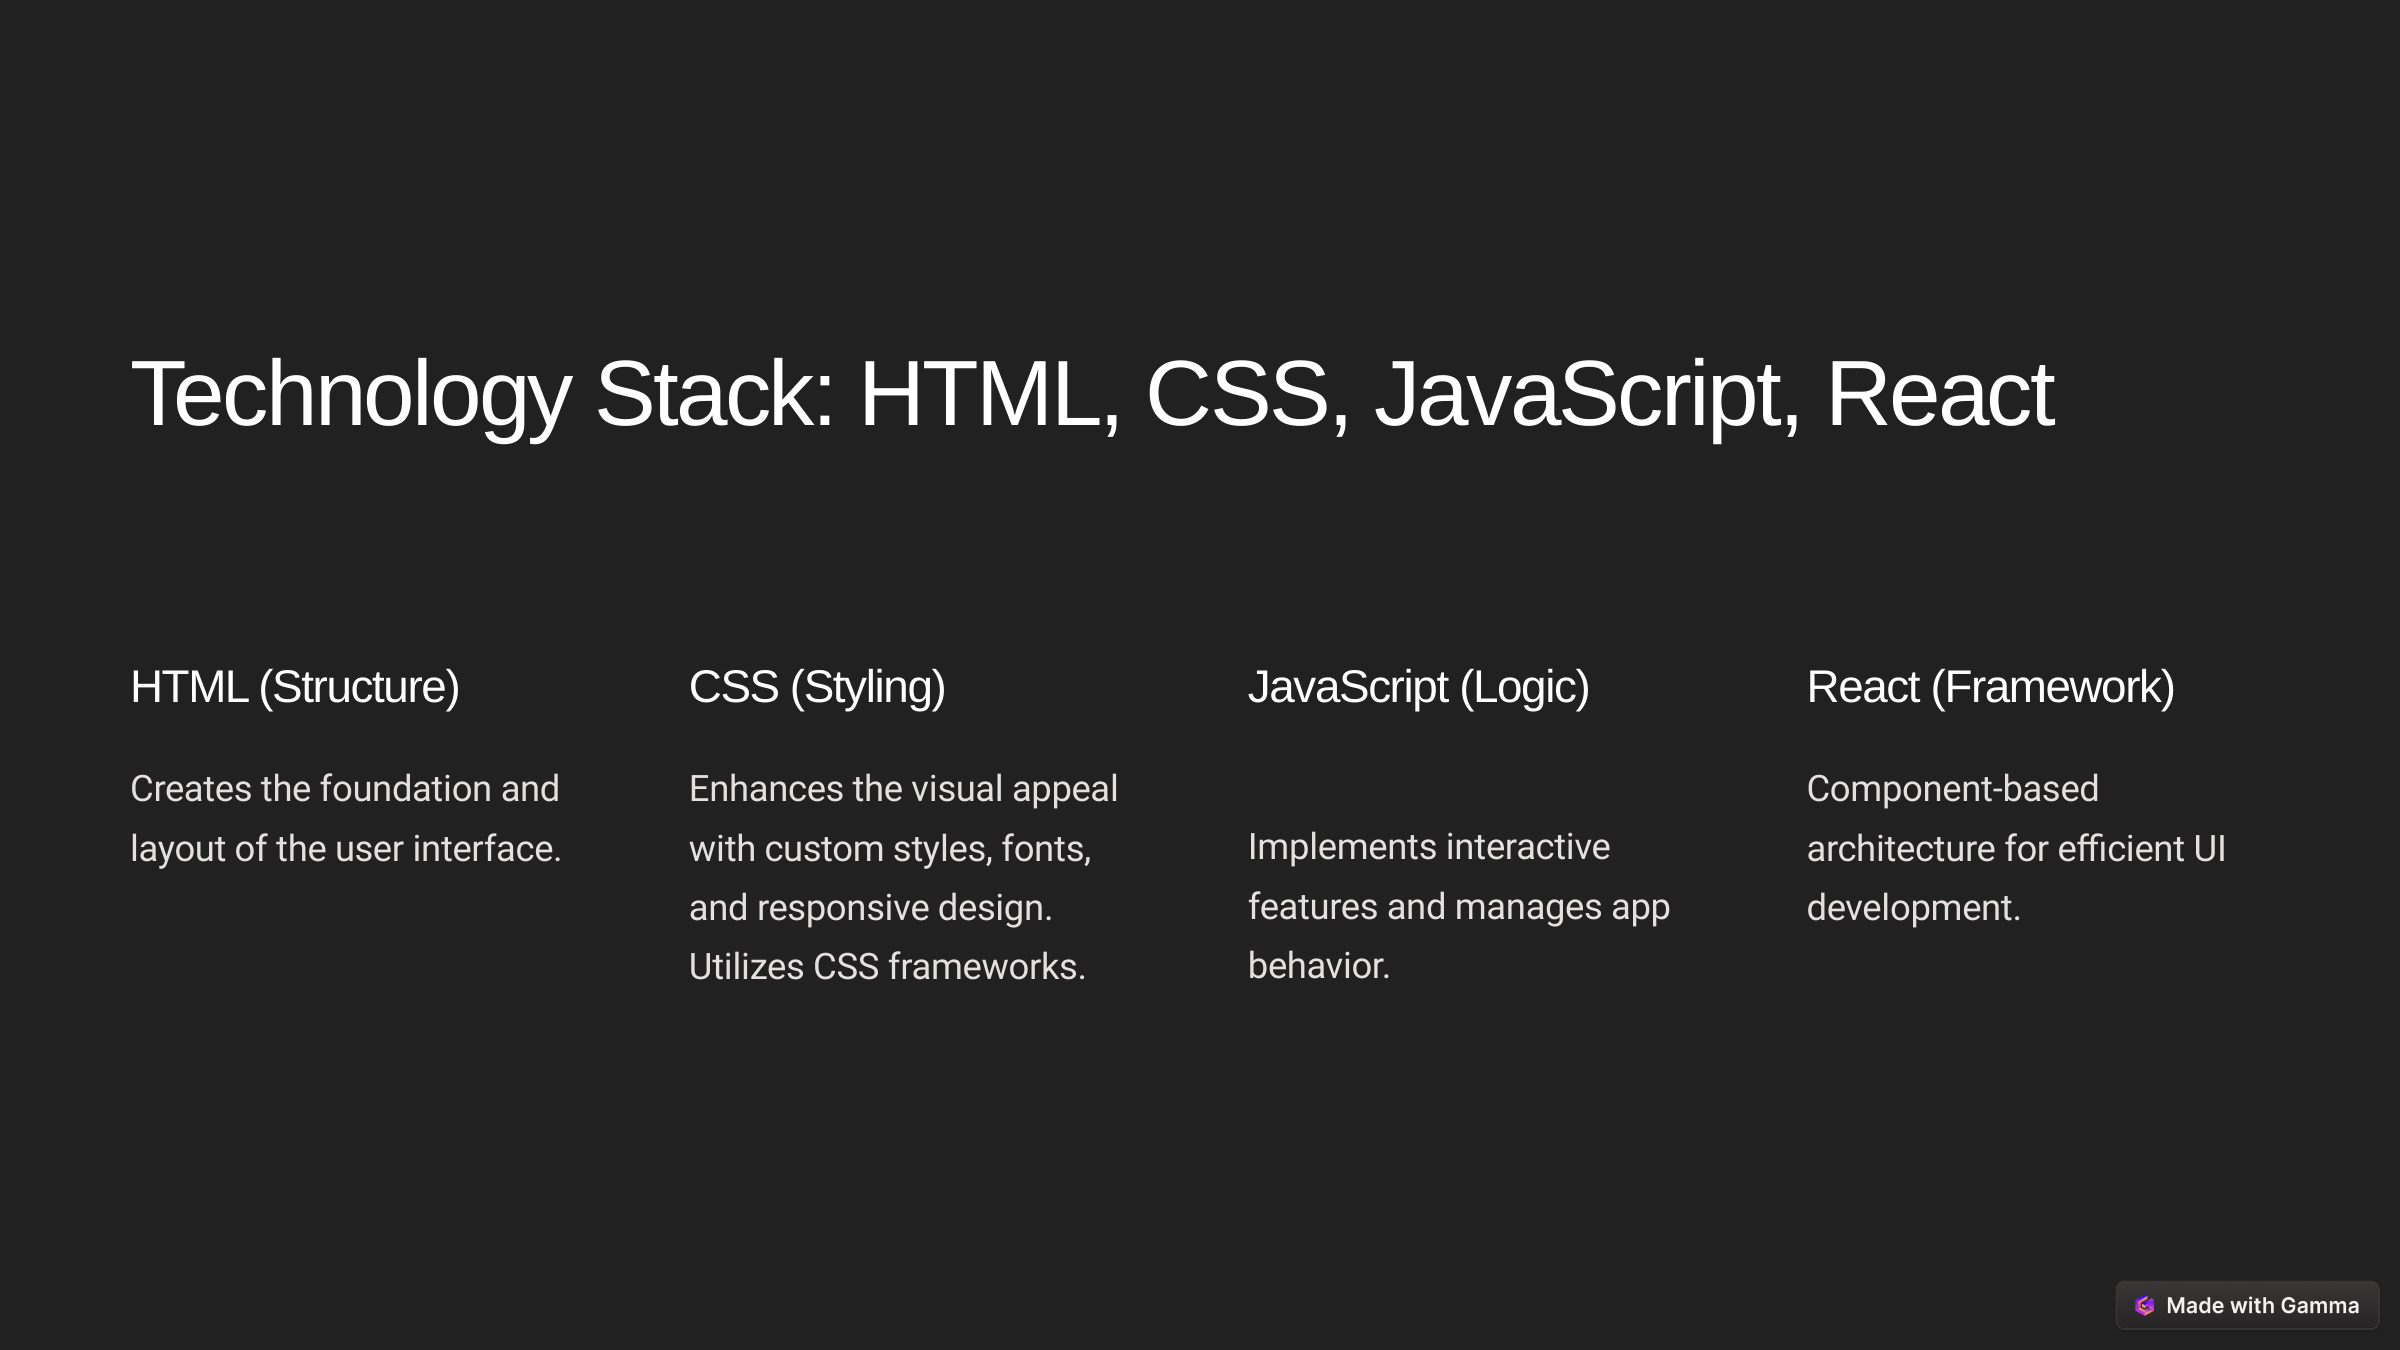

Technology Stack: HTML, CSS, JavaScript, React
HTML (Structure)
CSS (Styling)
JavaScript (Logic)
React (Framework)
Creates the foundation and layout of the user interface.
Enhances the visual appeal with custom styles, fonts, and responsive design. Utilizes CSS frameworks.
Component-based architecture for efficient UI development.
Implements interactive features and manages app behavior.